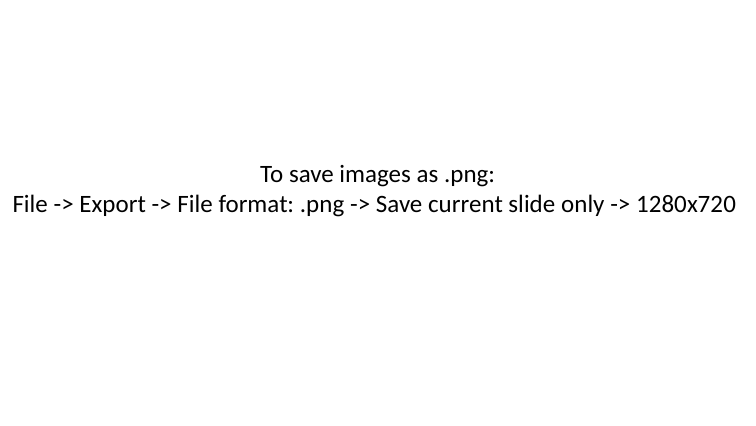

To save images as .png:
File -> Export -> File format: .png -> Save current slide only -> 1280x720